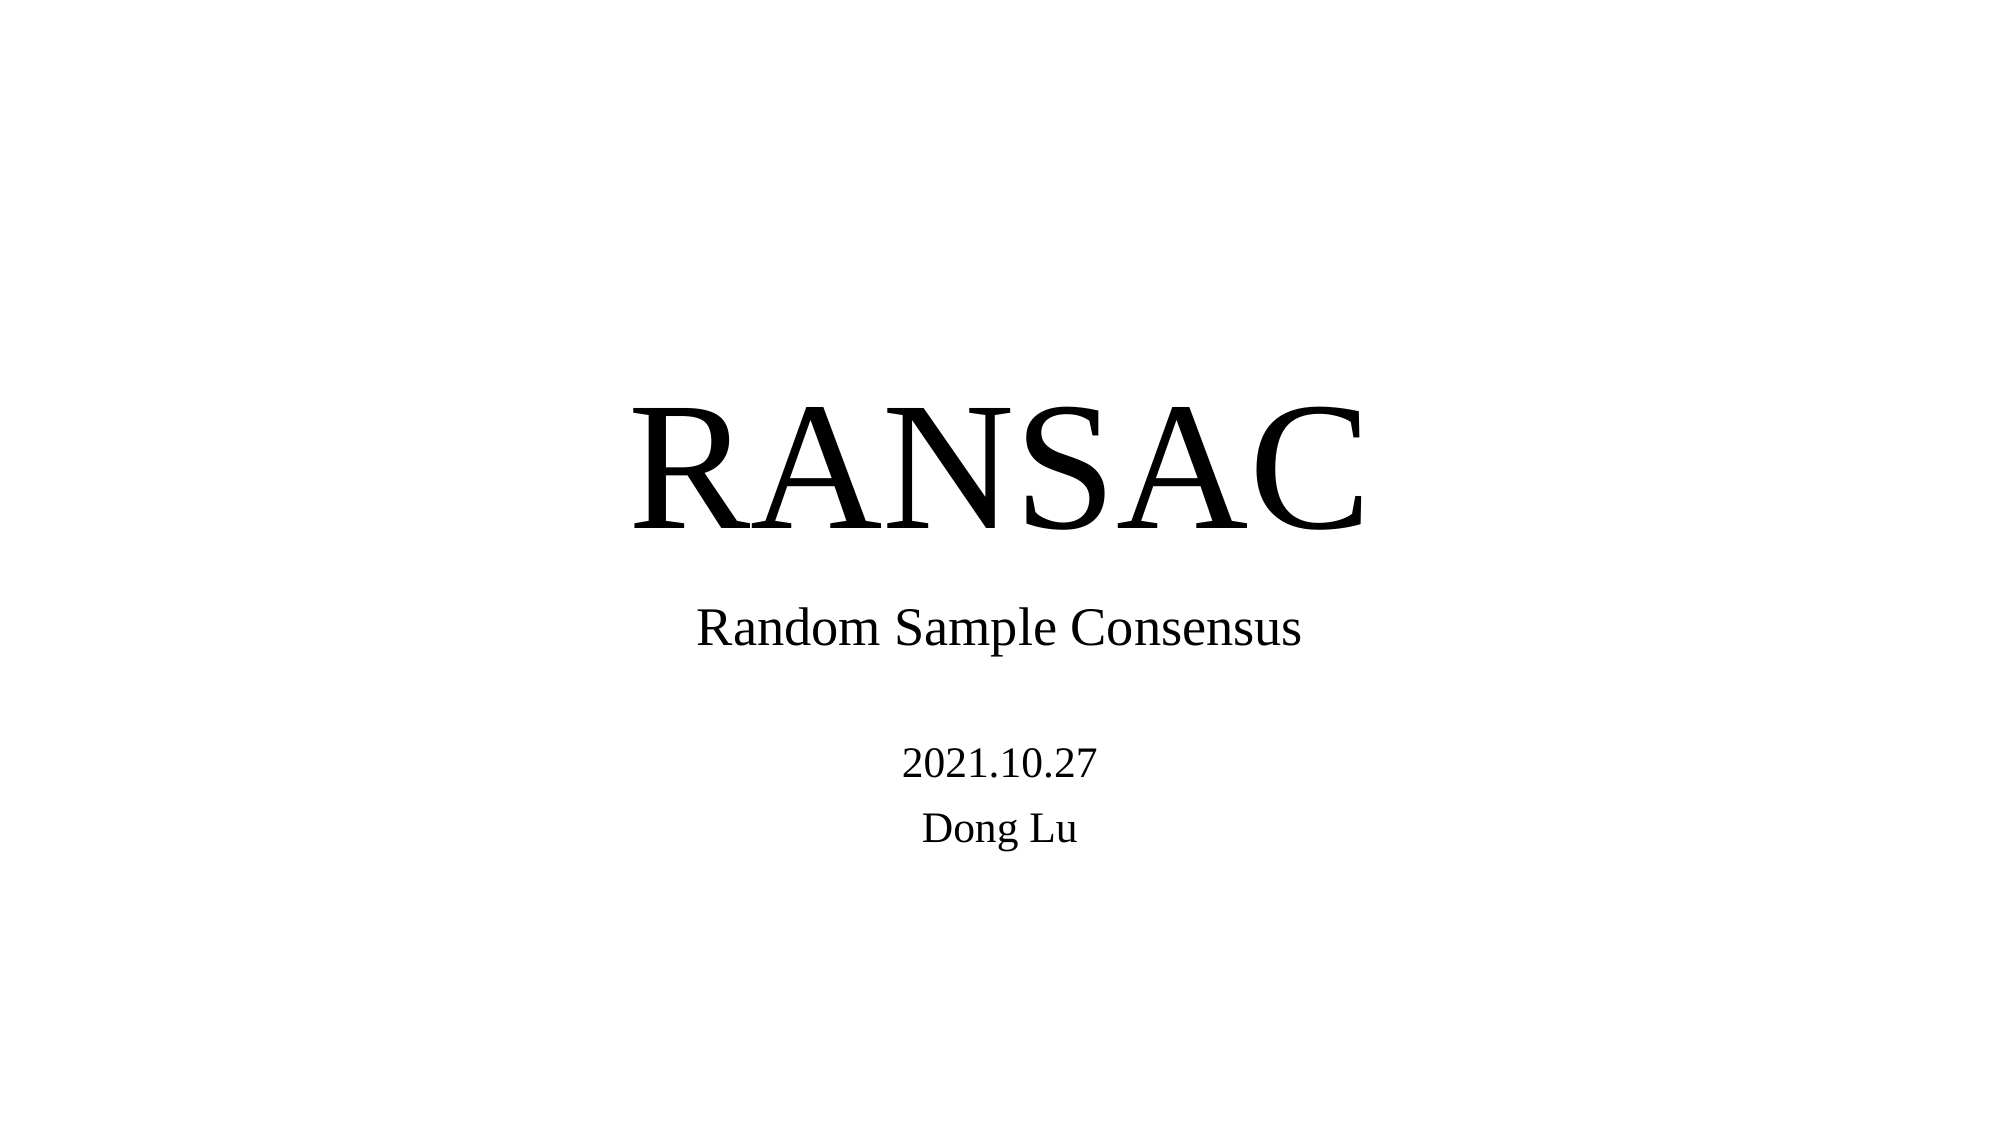

# RANSAC
Random Sample Consensus

2021.10.27
Dong Lu